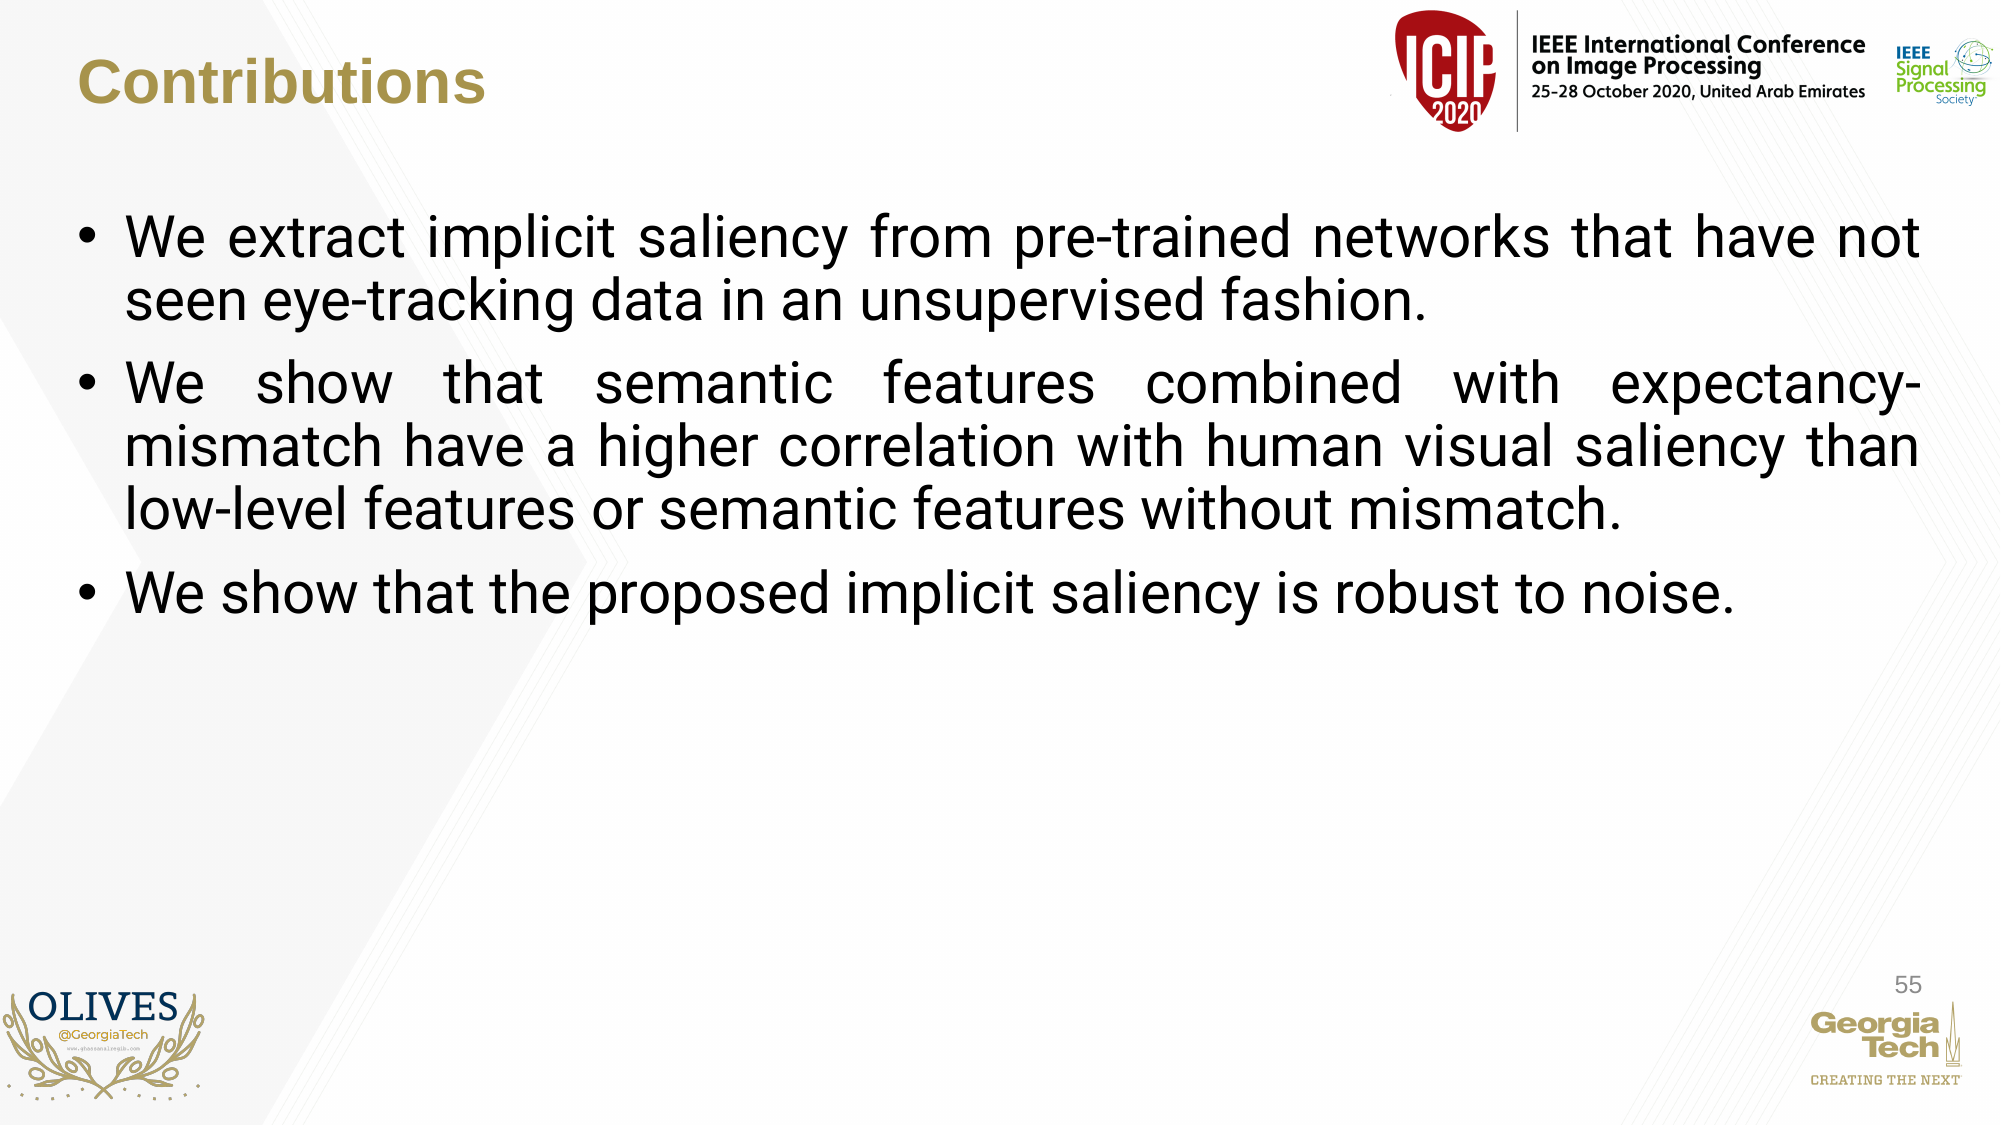

# Contributions
We extract implicit saliency from pre-trained networks that have not seen eye-tracking data in an unsupervised fashion.
We show that semantic features combined with expectancy-mismatch have a higher correlation with human visual saliency than low-level features or semantic features without mismatch.
We show that the proposed implicit saliency is robust to noise.

55